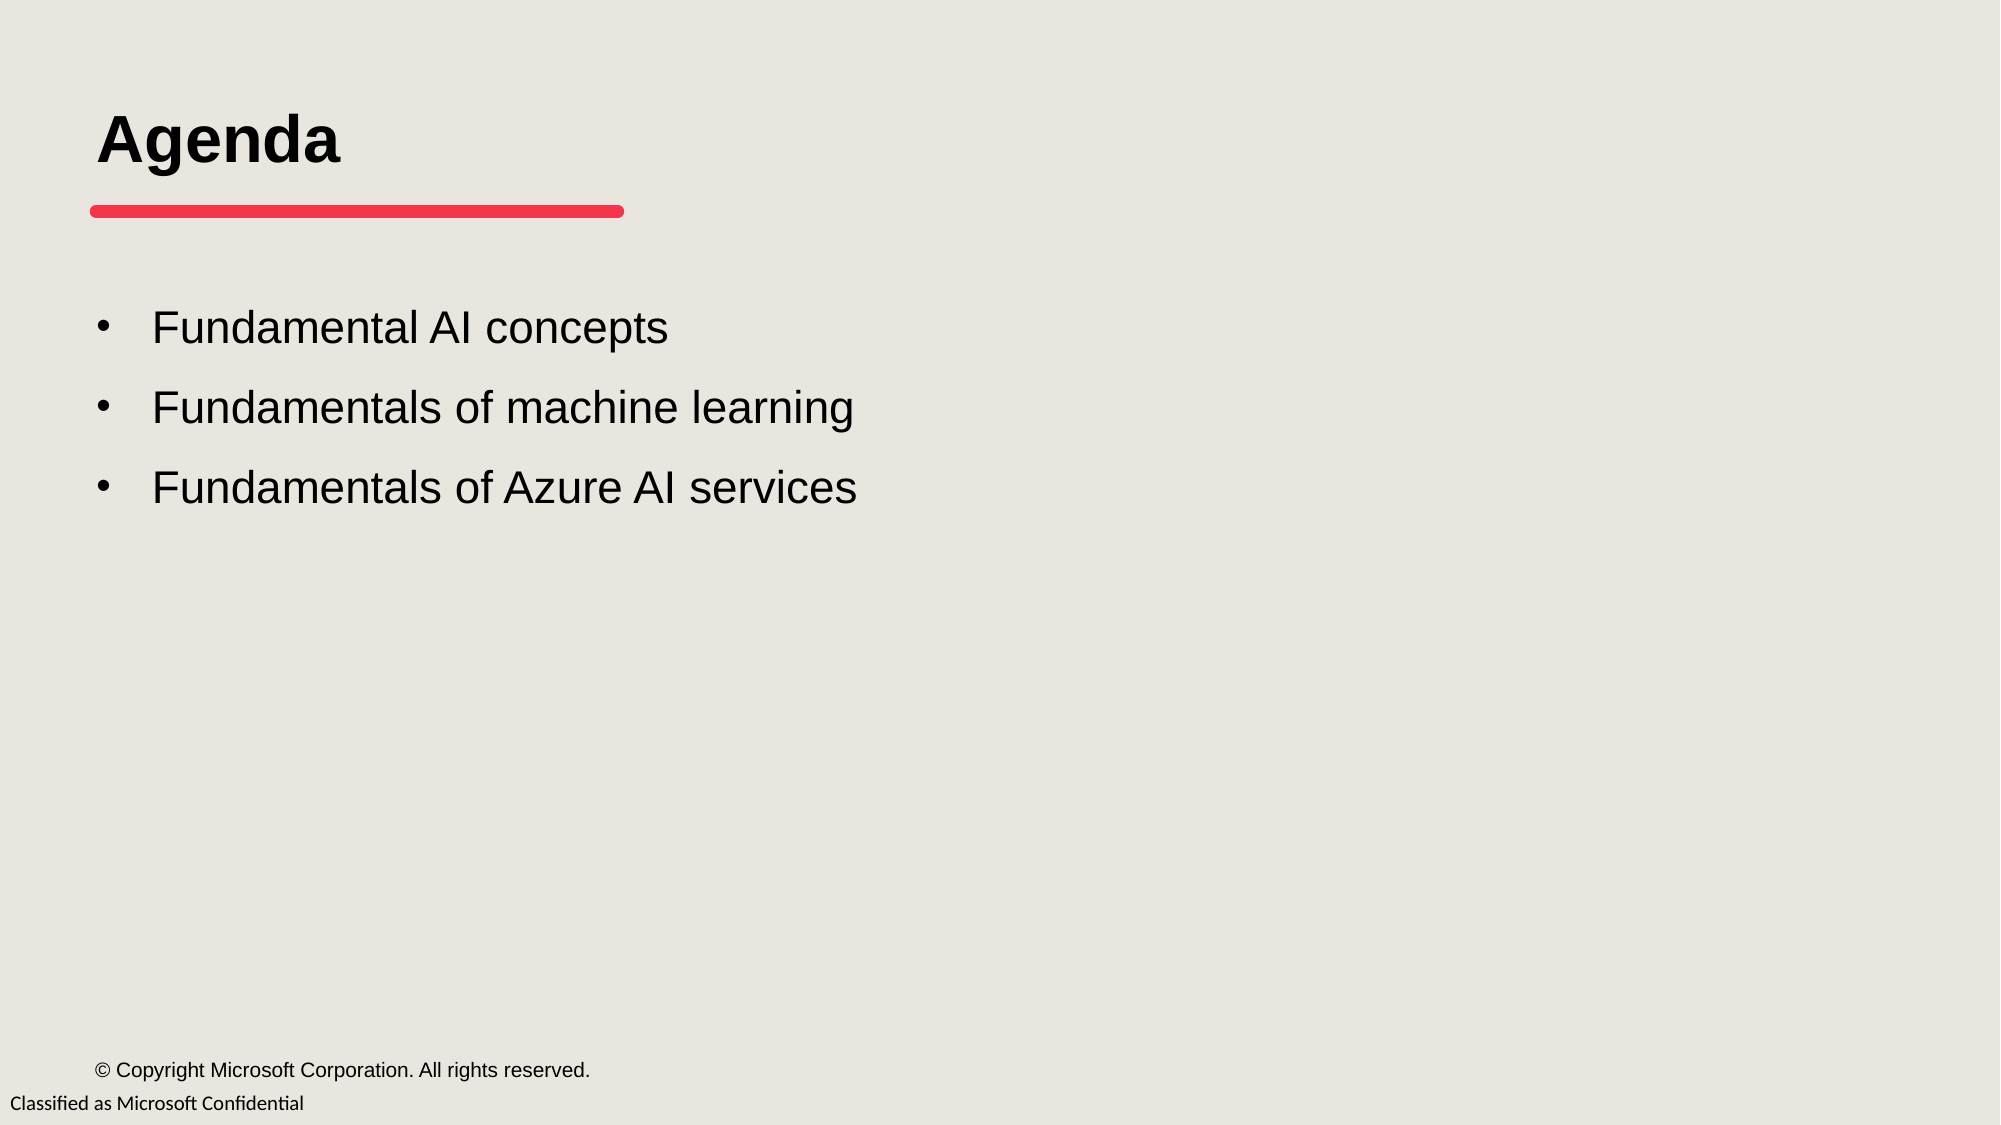

# Agenda
Fundamental AI concepts
Fundamentals of machine learning
Fundamentals of Azure AI services